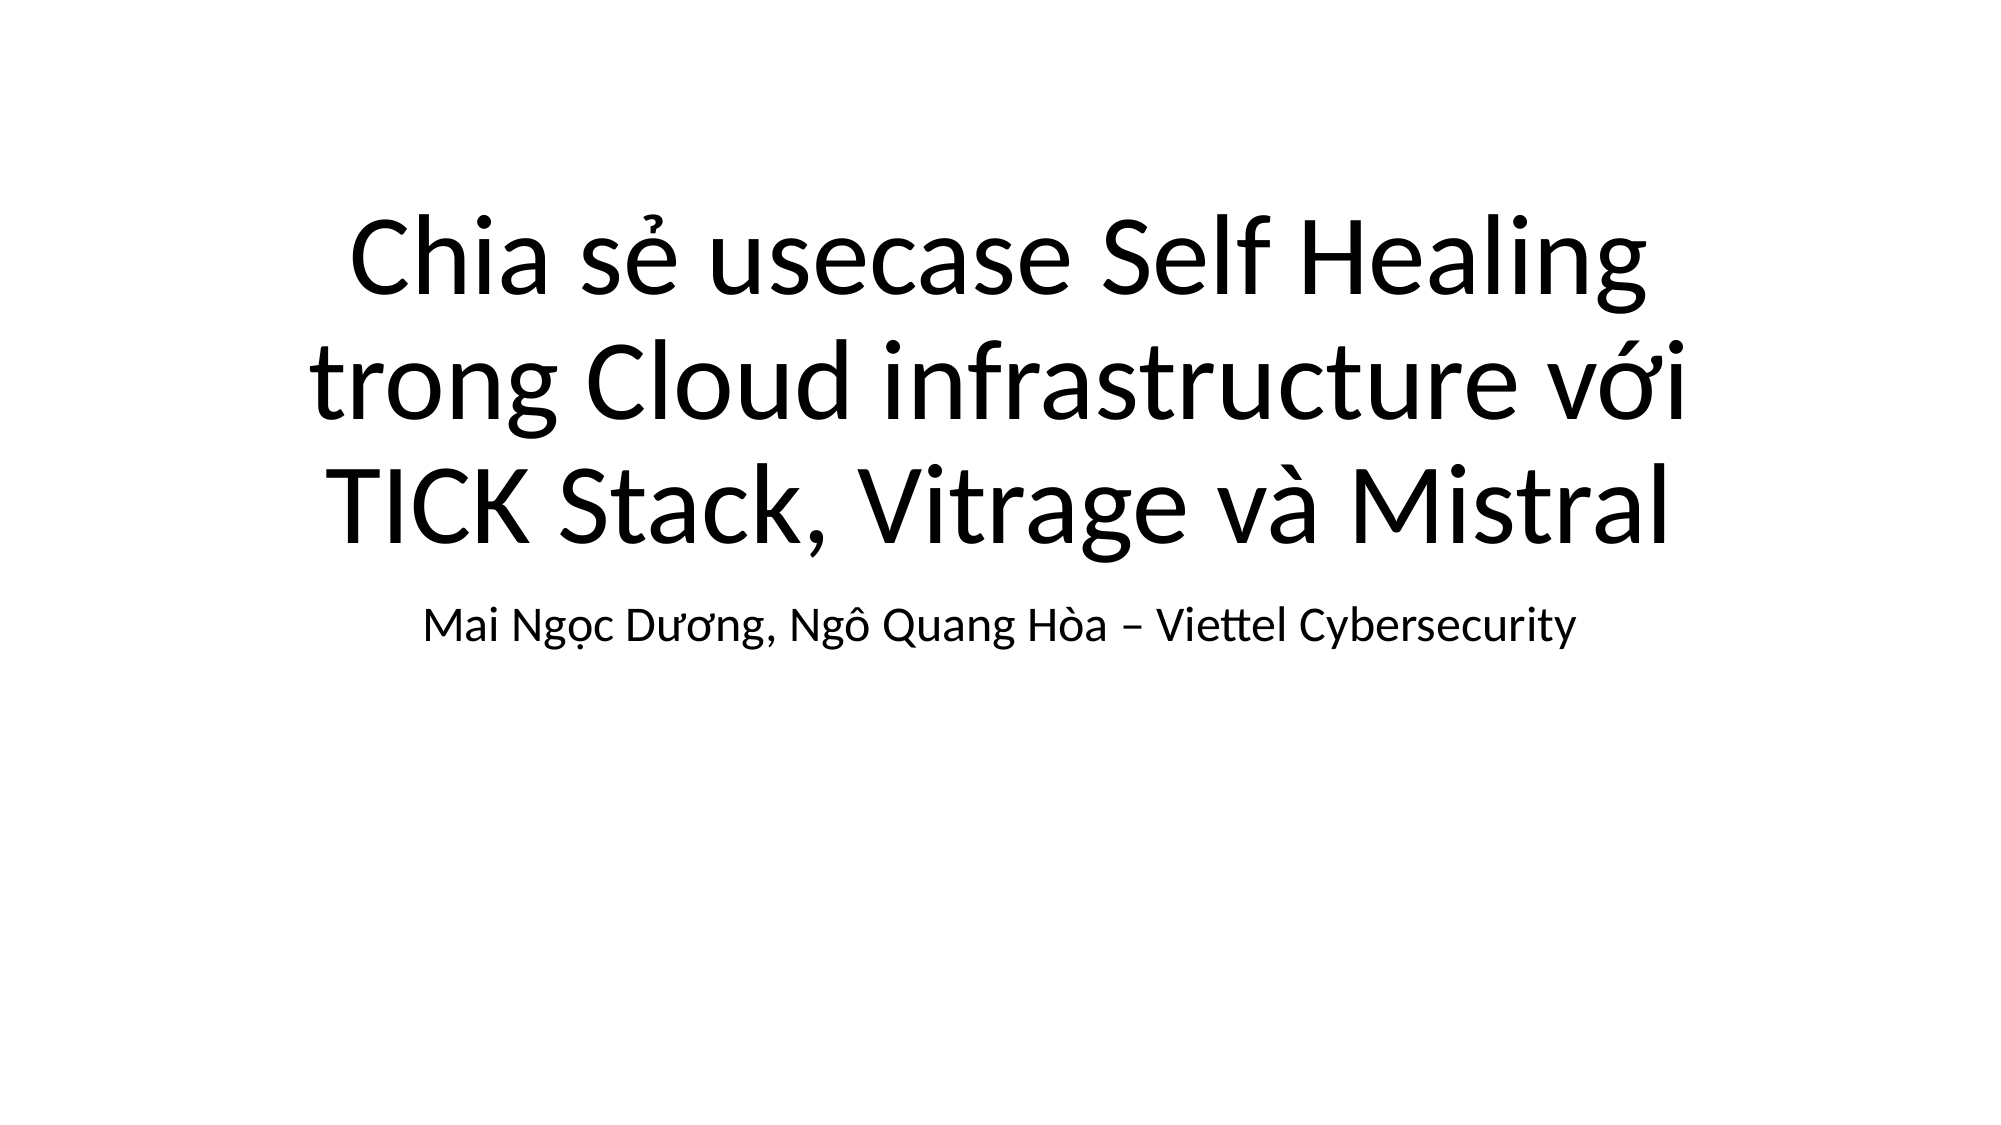

# Chia sẻ usecase Self Healing trong Cloud infrastructure với TICK Stack, Vitrage và Mistral
Mai Ngọc Dương, Ngô Quang Hòa – Viettel Cybersecurity